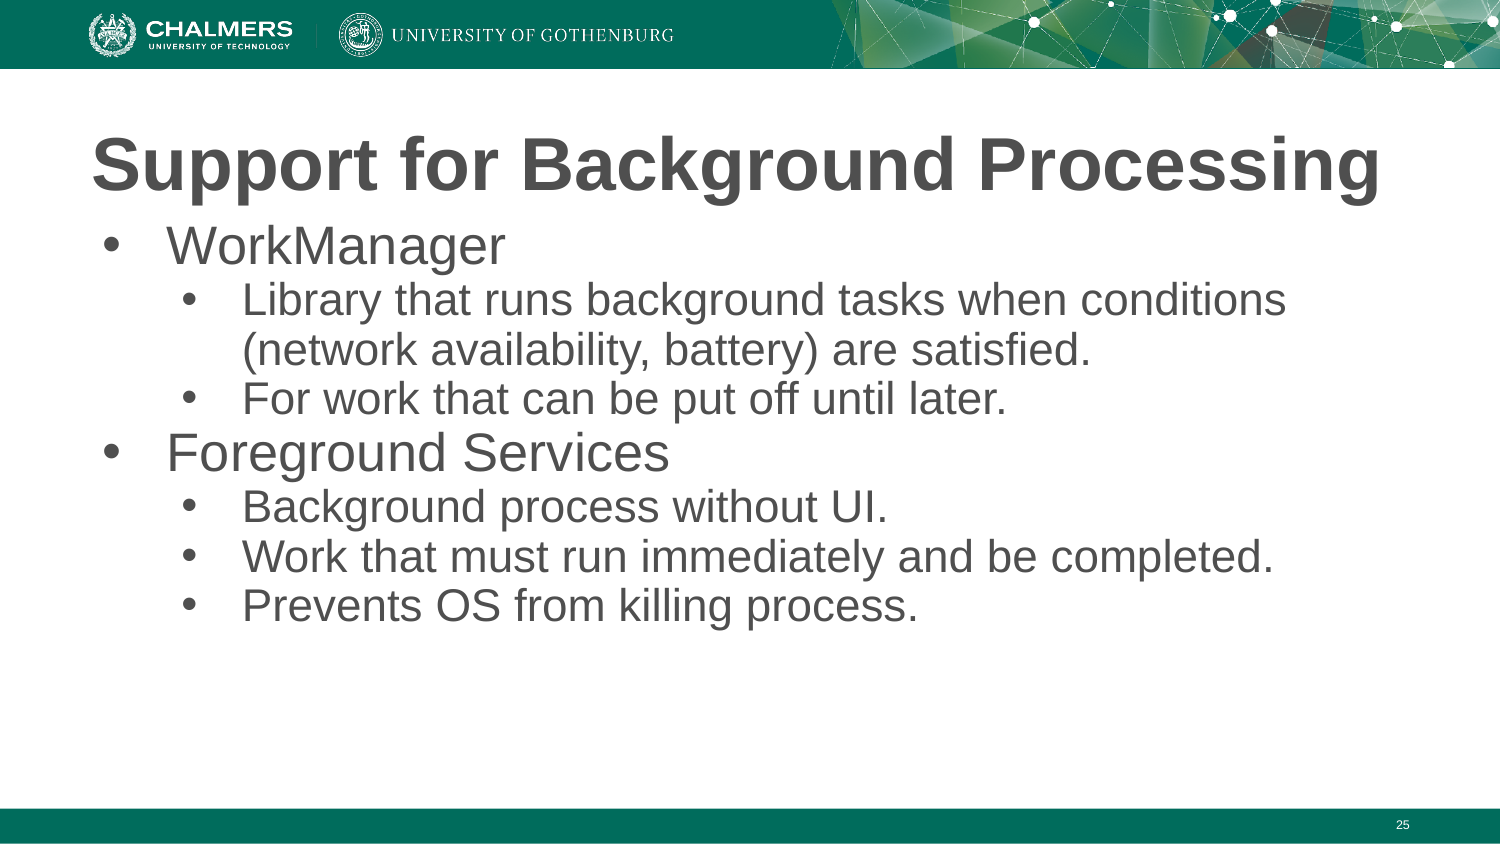

# Support for Background Processing
WorkManager
Library that runs background tasks when conditions (network availability, battery) are satisfied.
For work that can be put off until later.
Foreground Services
Background process without UI.
Work that must run immediately and be completed.
Prevents OS from killing process.
25